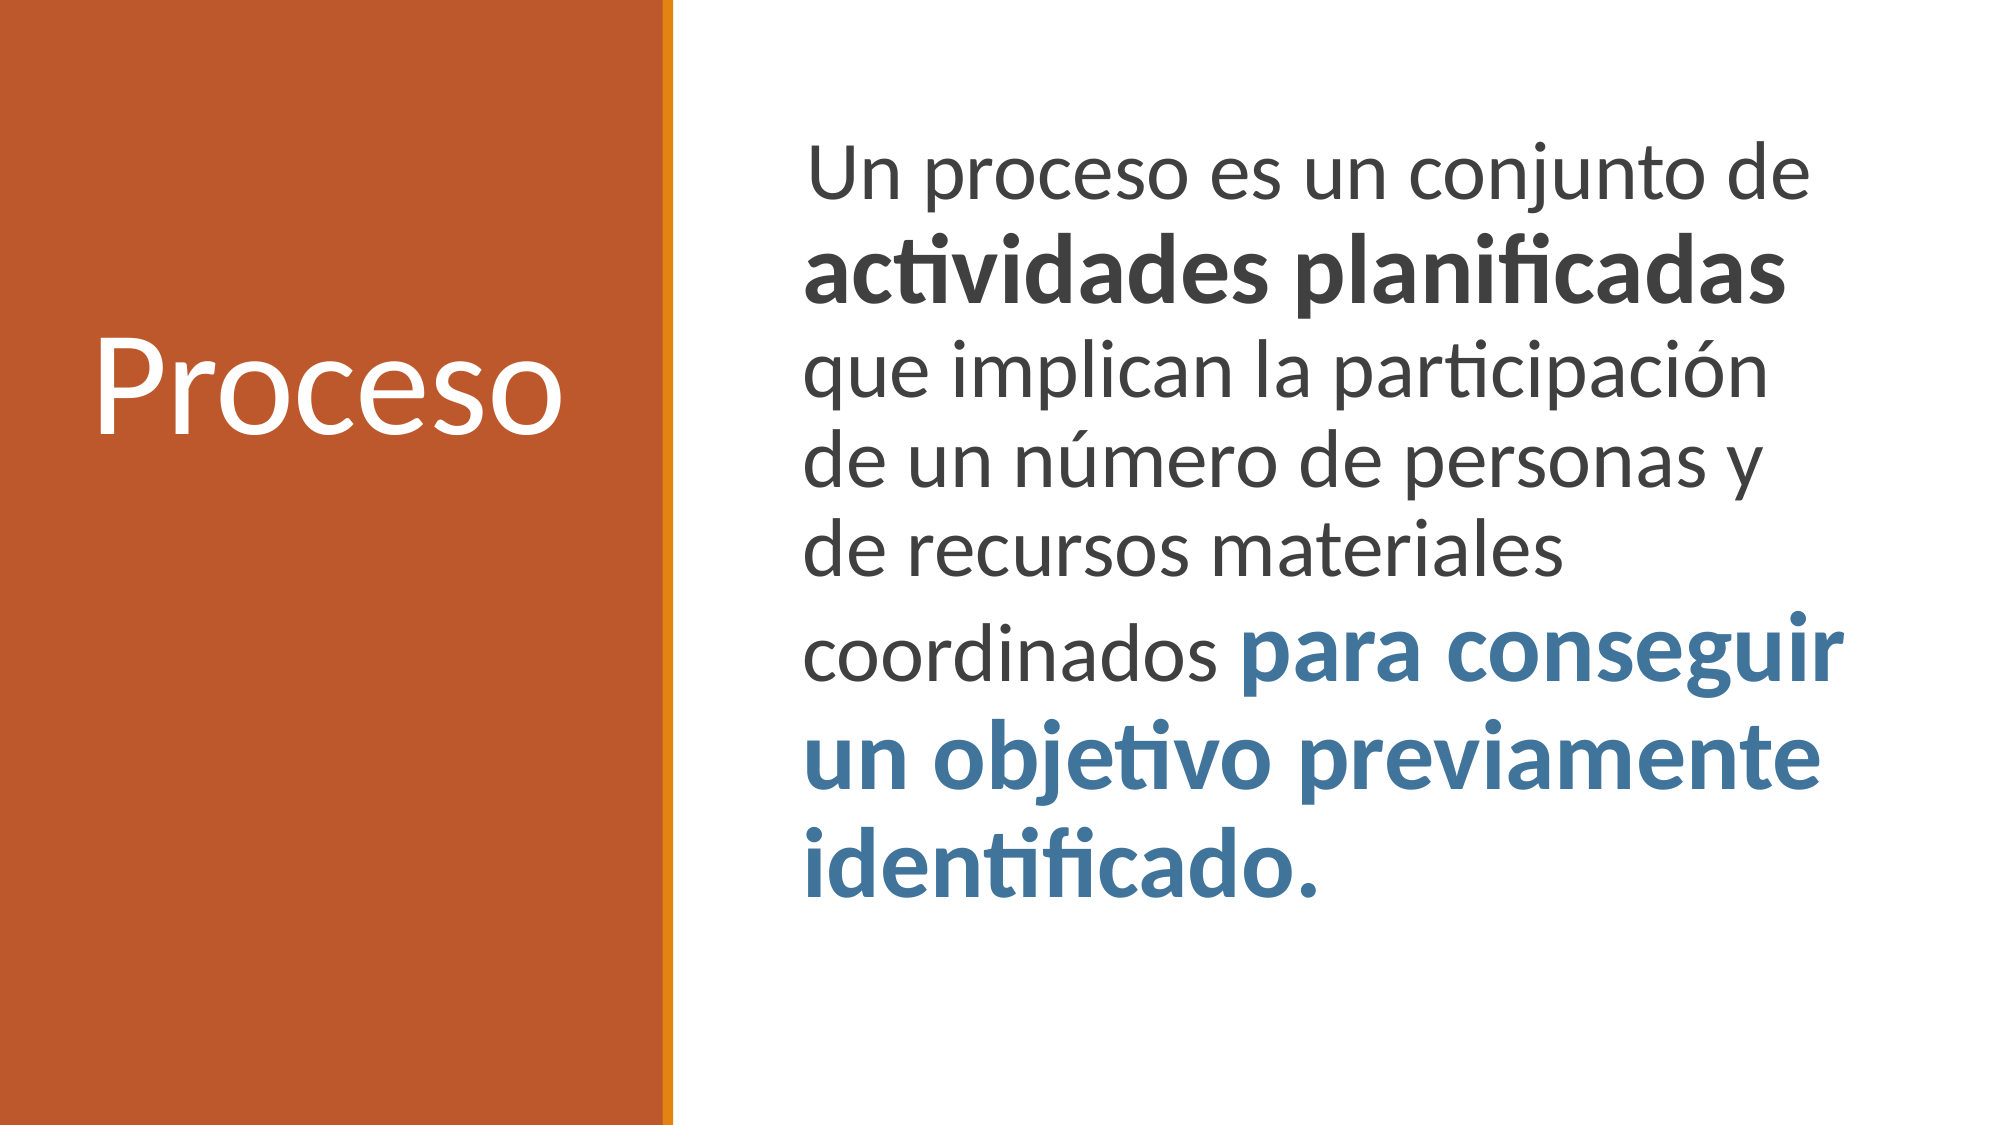

# Proceso
Un proceso es un conjunto de actividades planificadas que implican la participación de un número de personas y de recursos materiales coordinados para conseguir un objetivo previamente identificado.